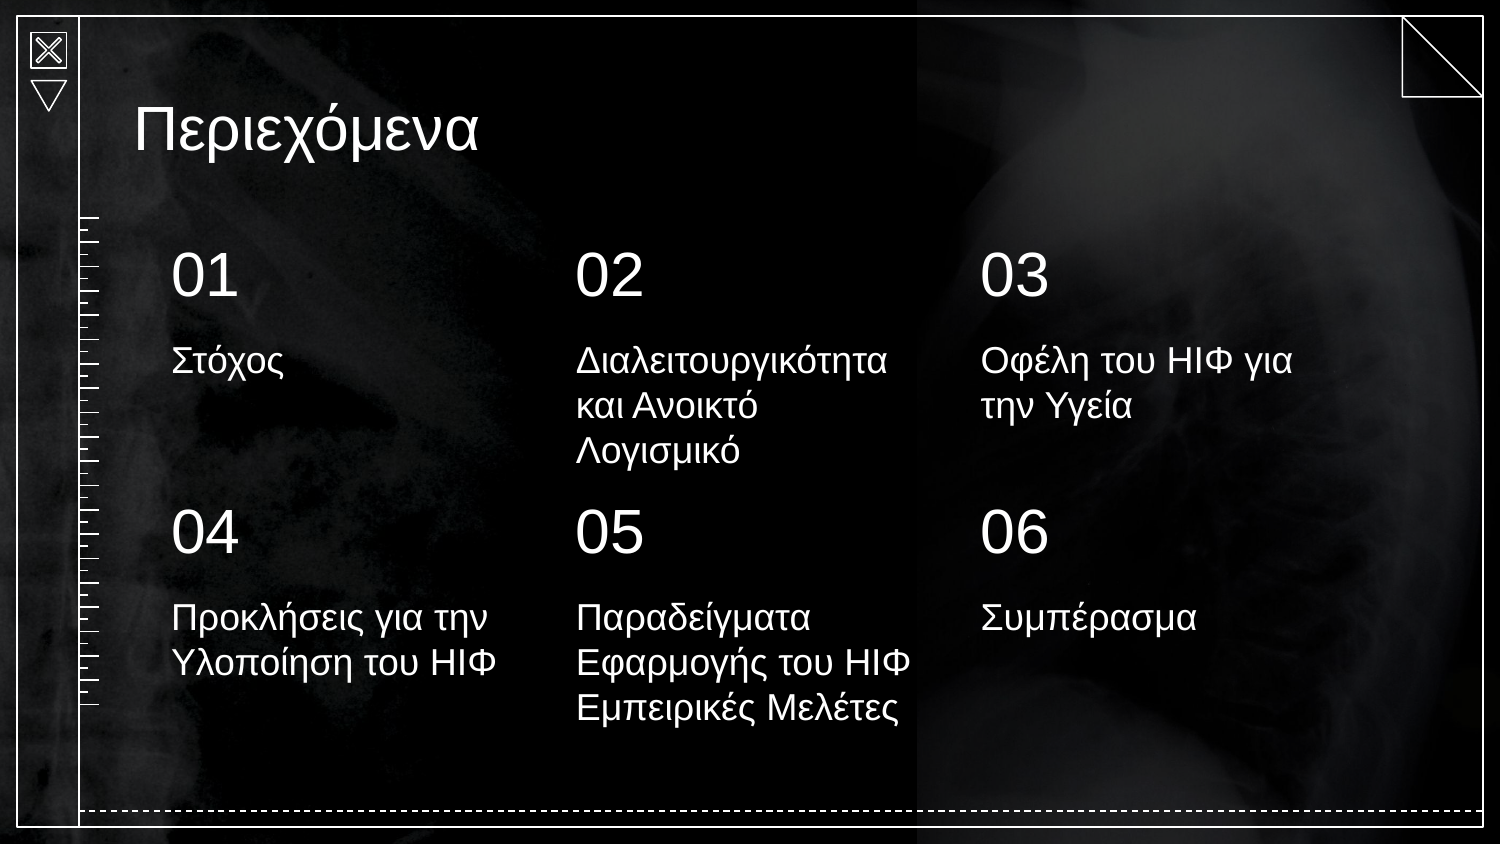

# Περιεχόμενα
01
02
03
Στόχος
Διαλειτουργικότητα και Ανοικτό Λογισμικό
Οφέλη του ΗΙΦ για την Υγεία
04
05
06
Προκλήσεις για την Υλοποίηση του ΗΙΦ
Παραδείγματα Εφαρμογής του ΗΙΦ Εμπειρικές Μελέτες
Συμπέρασμα